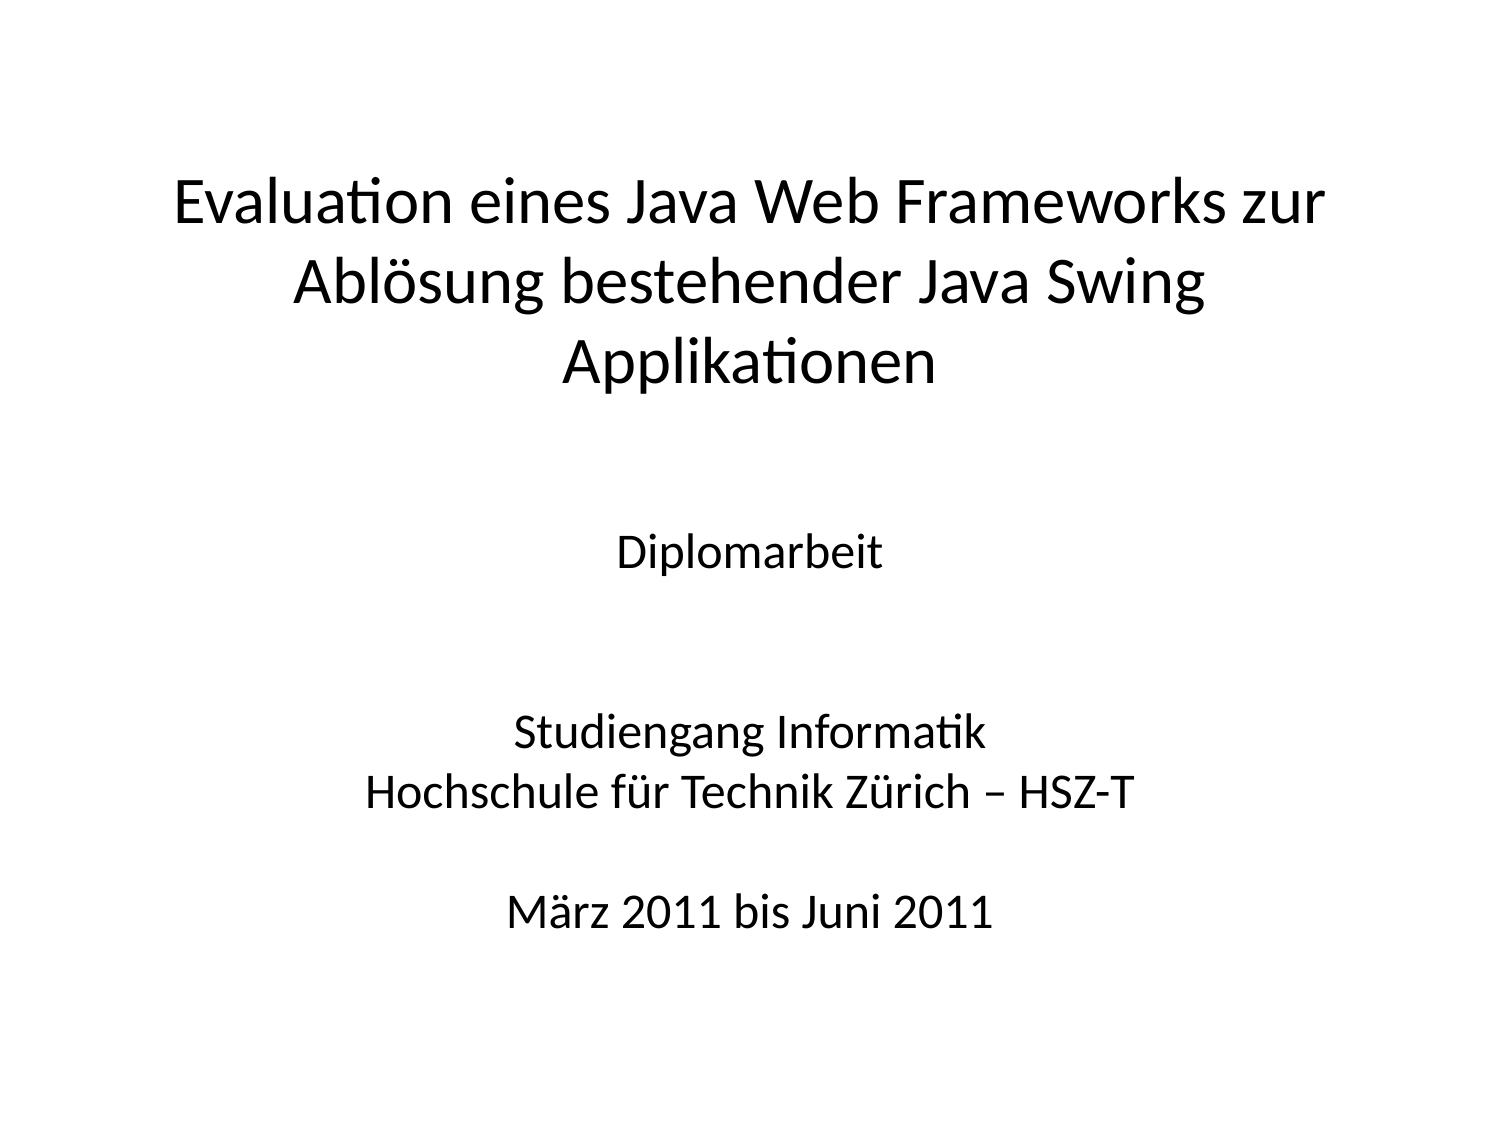

Evaluation eines Java Web Frameworks zur Ablösung bestehender Java Swing
Applikationen
Diplomarbeit

Studiengang Informatik
Hochschule für Technik Zürich – HSZ-T

März 2011 bis Juni 2011